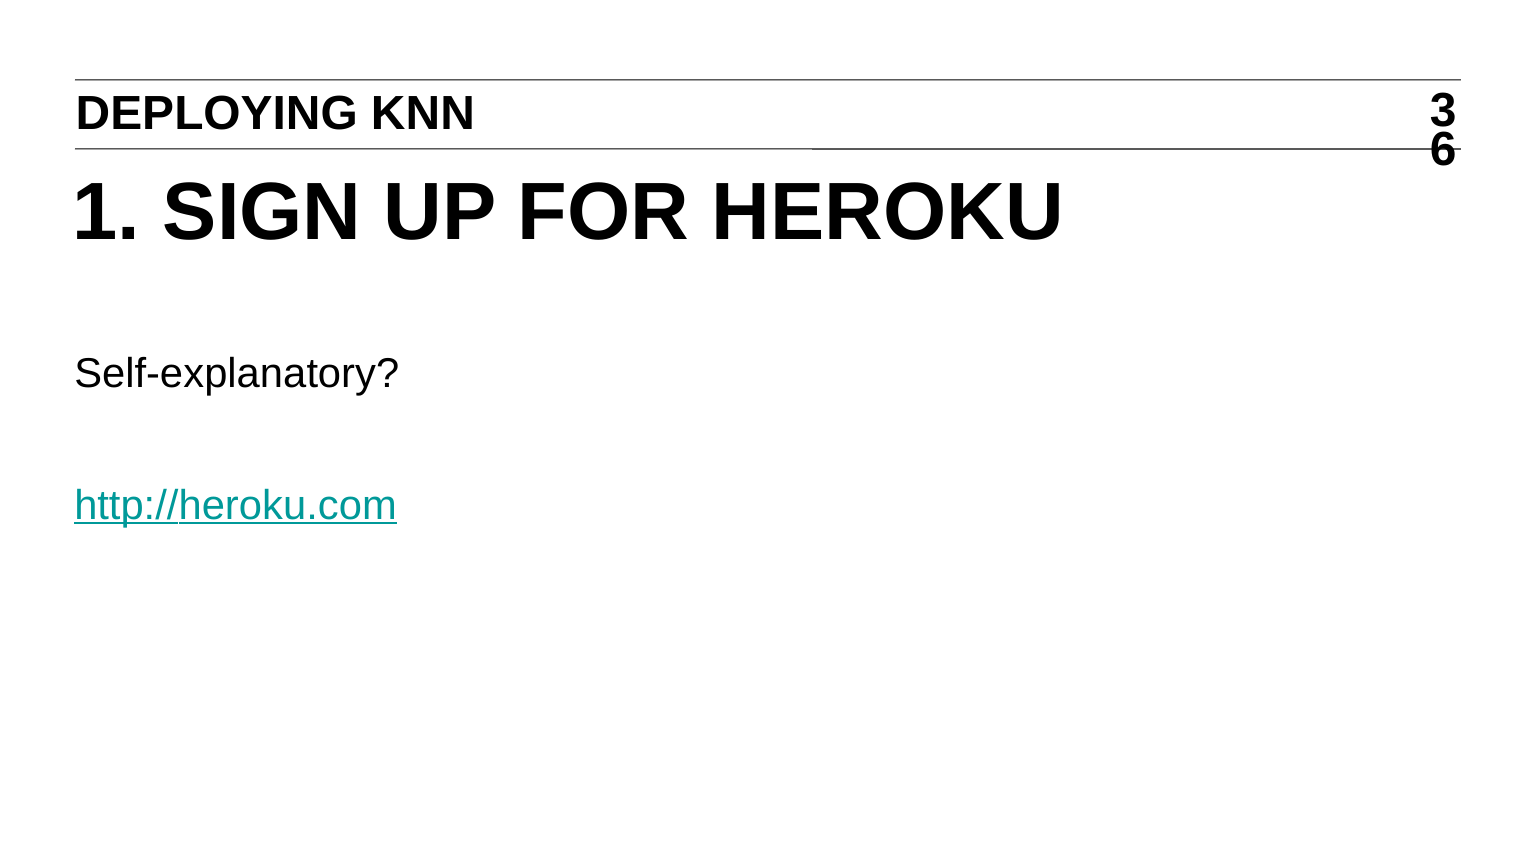

Deploying knn
36
# 1. Sign up for Heroku
Self-explanatory?

http://heroku.com